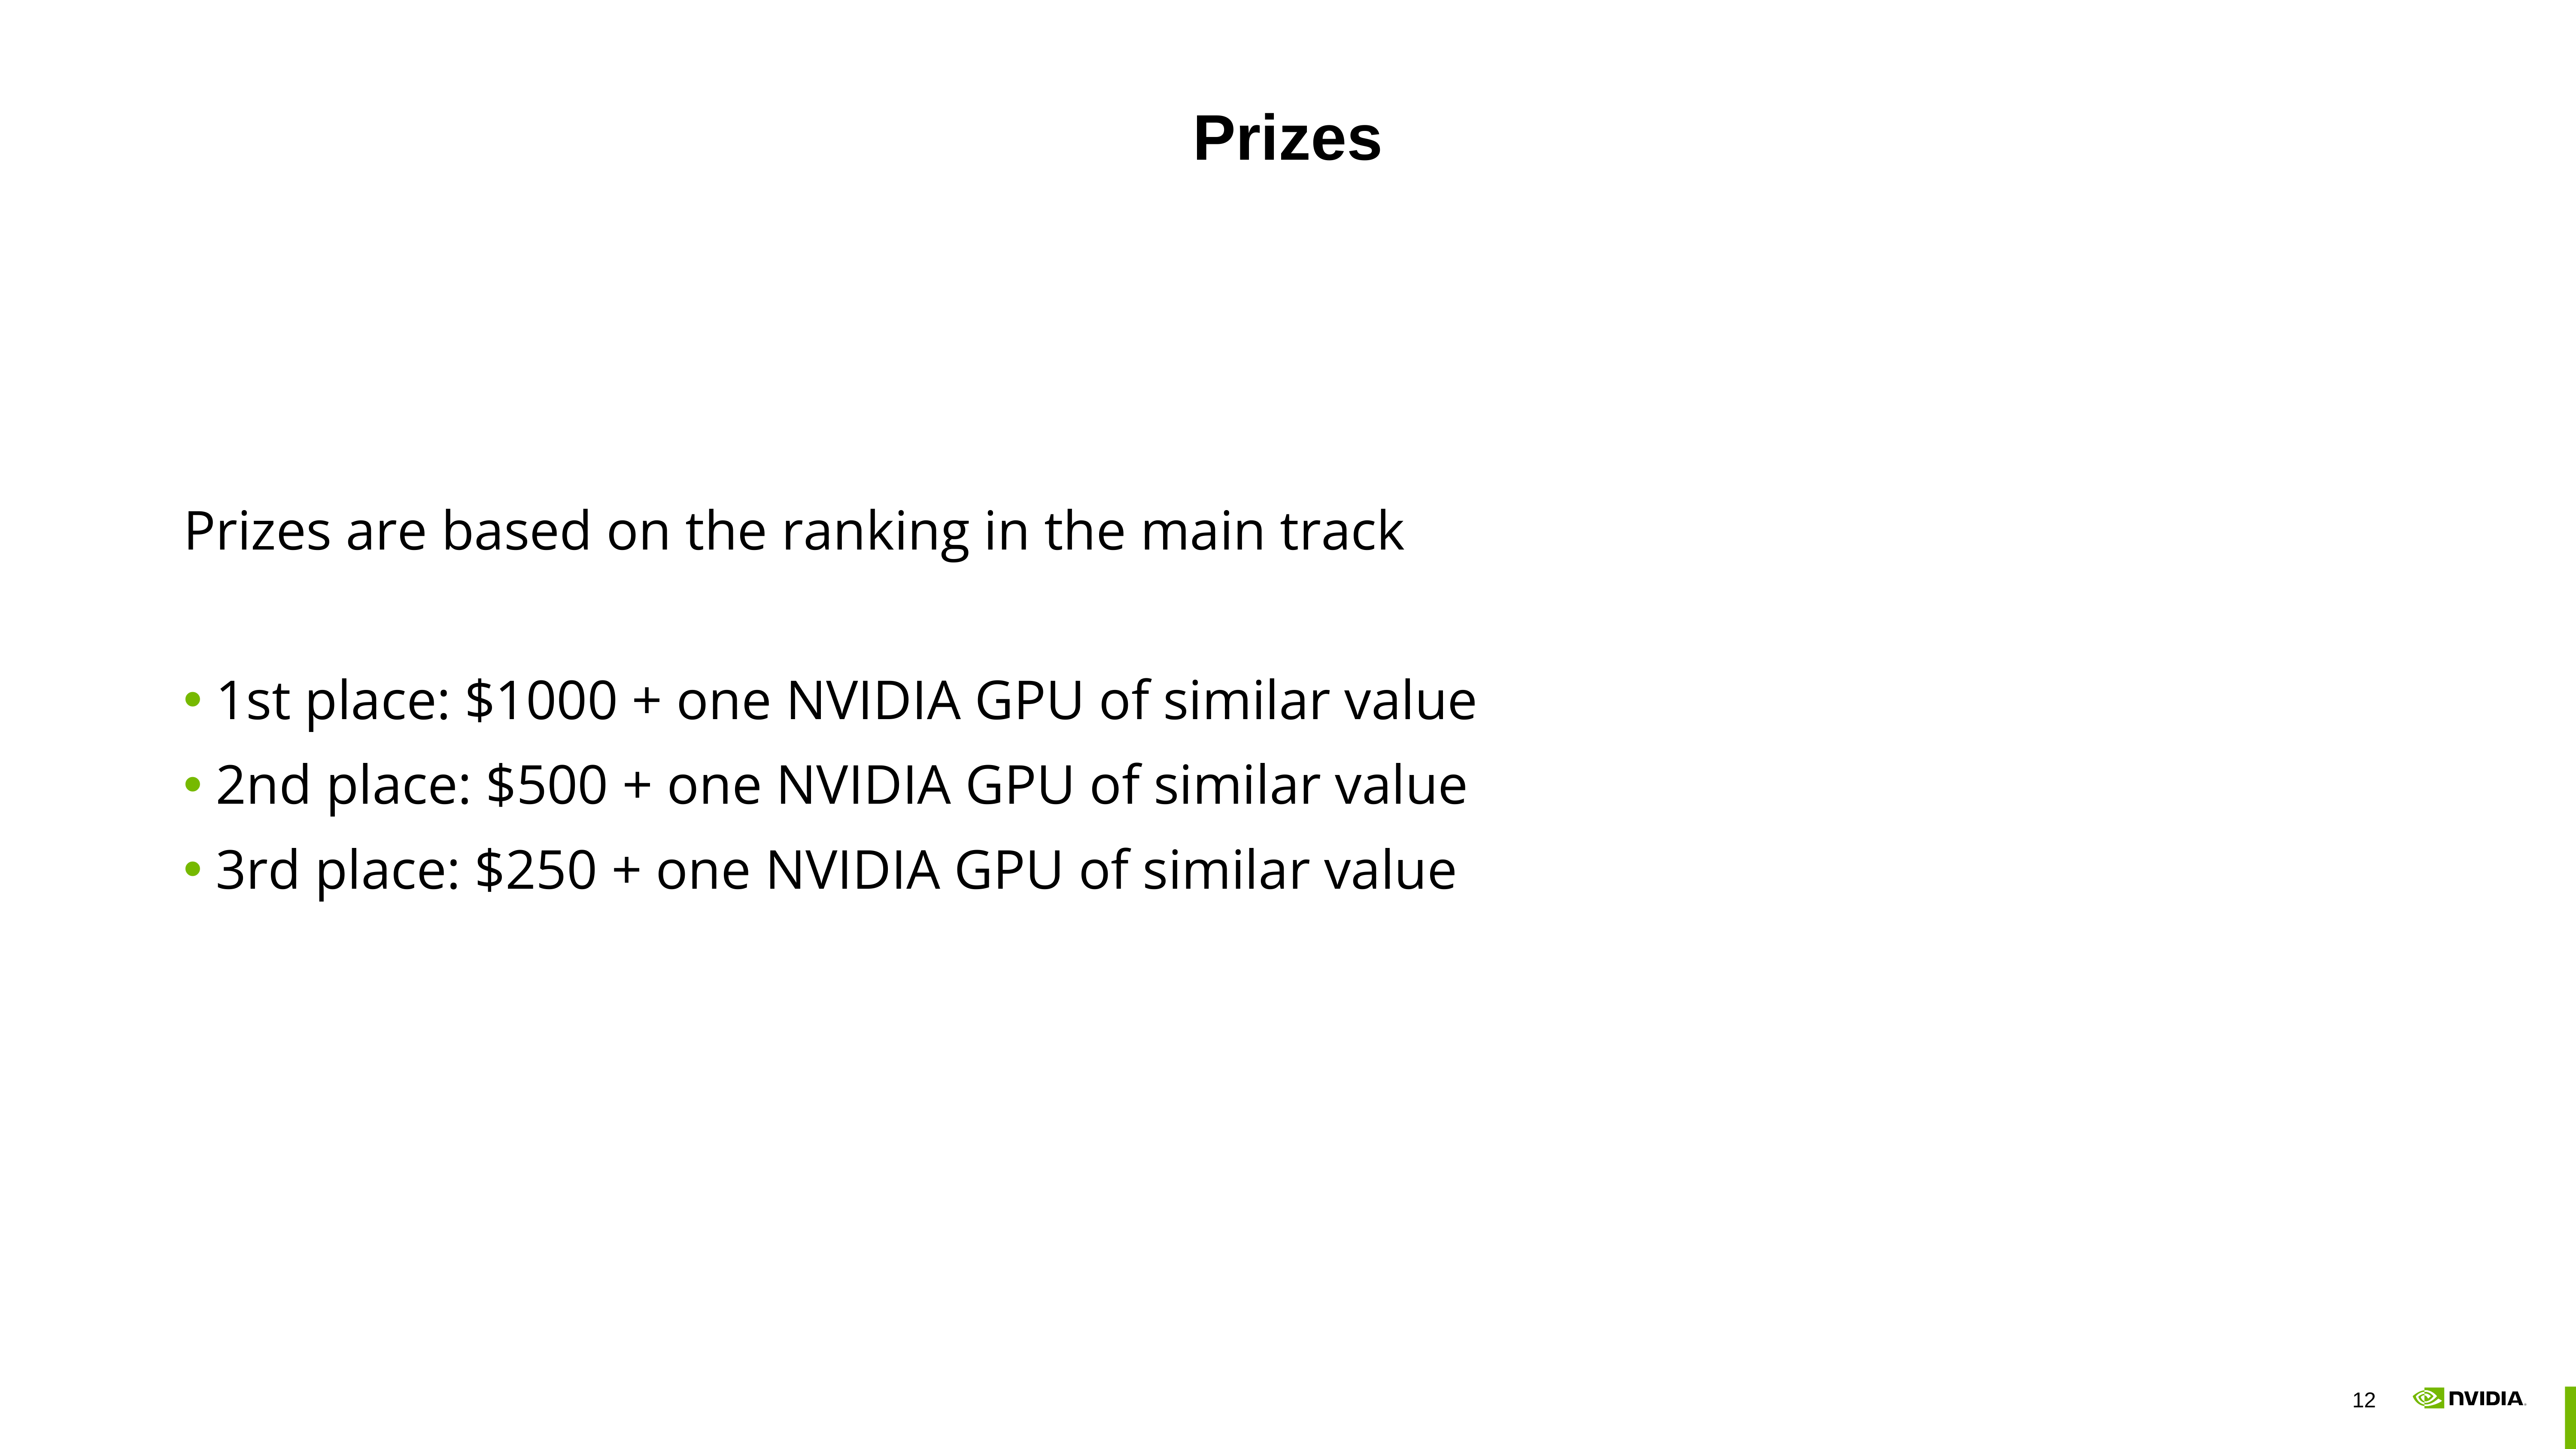

# Prizes

Prizes are based on the ranking in the main track

1st place: $1000 + one NVIDIA GPU of similar value
2nd place: $500 + one NVIDIA GPU of similar value
3rd place: $250 + one NVIDIA GPU of similar value